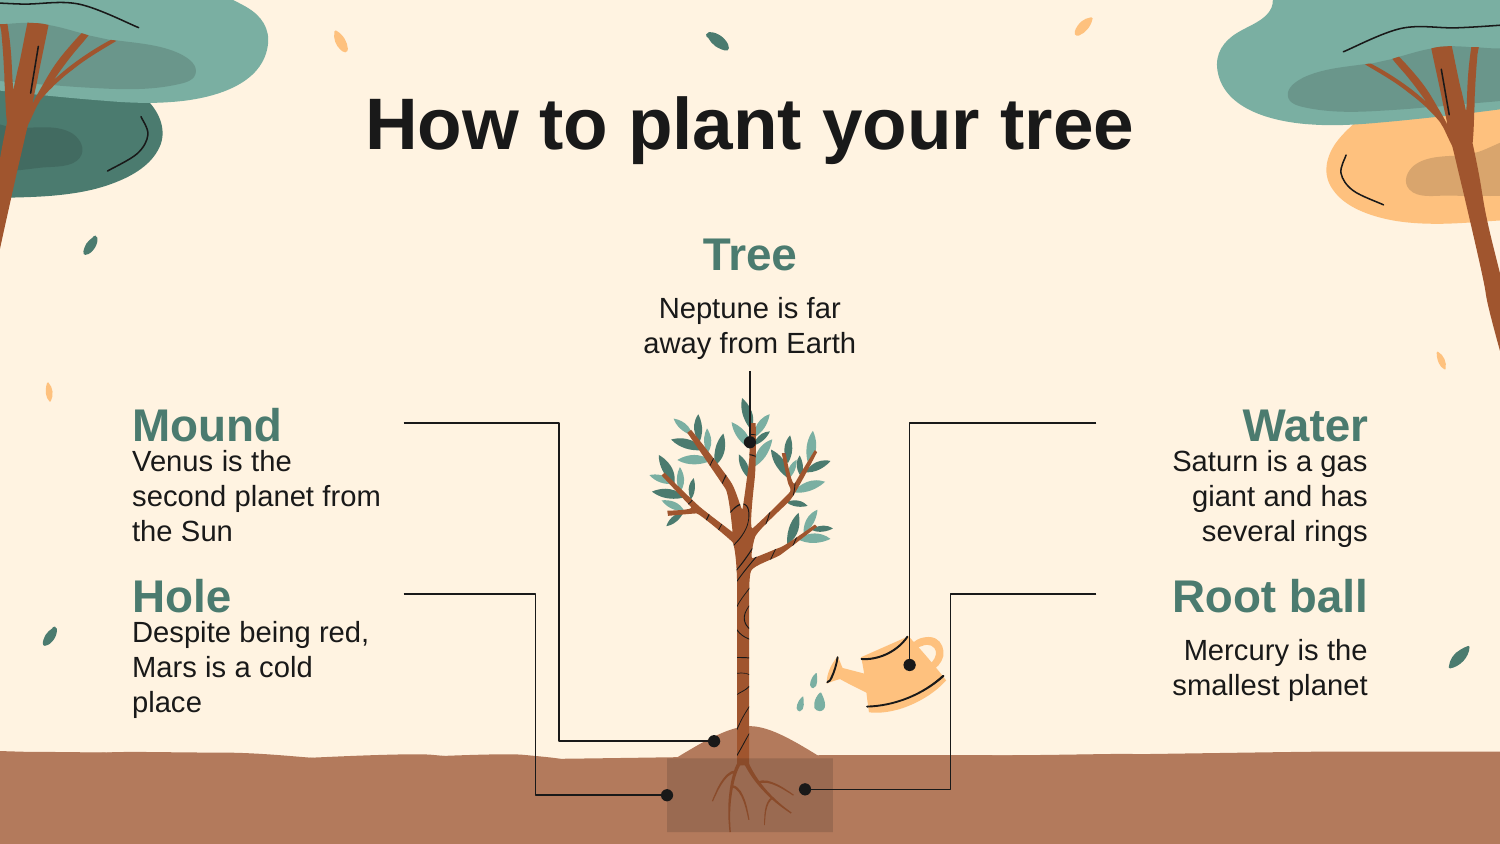

# How to plant your tree
Tree
Neptune is far away from Earth
Mound
Water

Venus is the second planet from the Sun
Saturn is a gas giant and has several rings
Hole
Root ball
Despite being red, Mars is a cold place
Mercury is the smallest planet